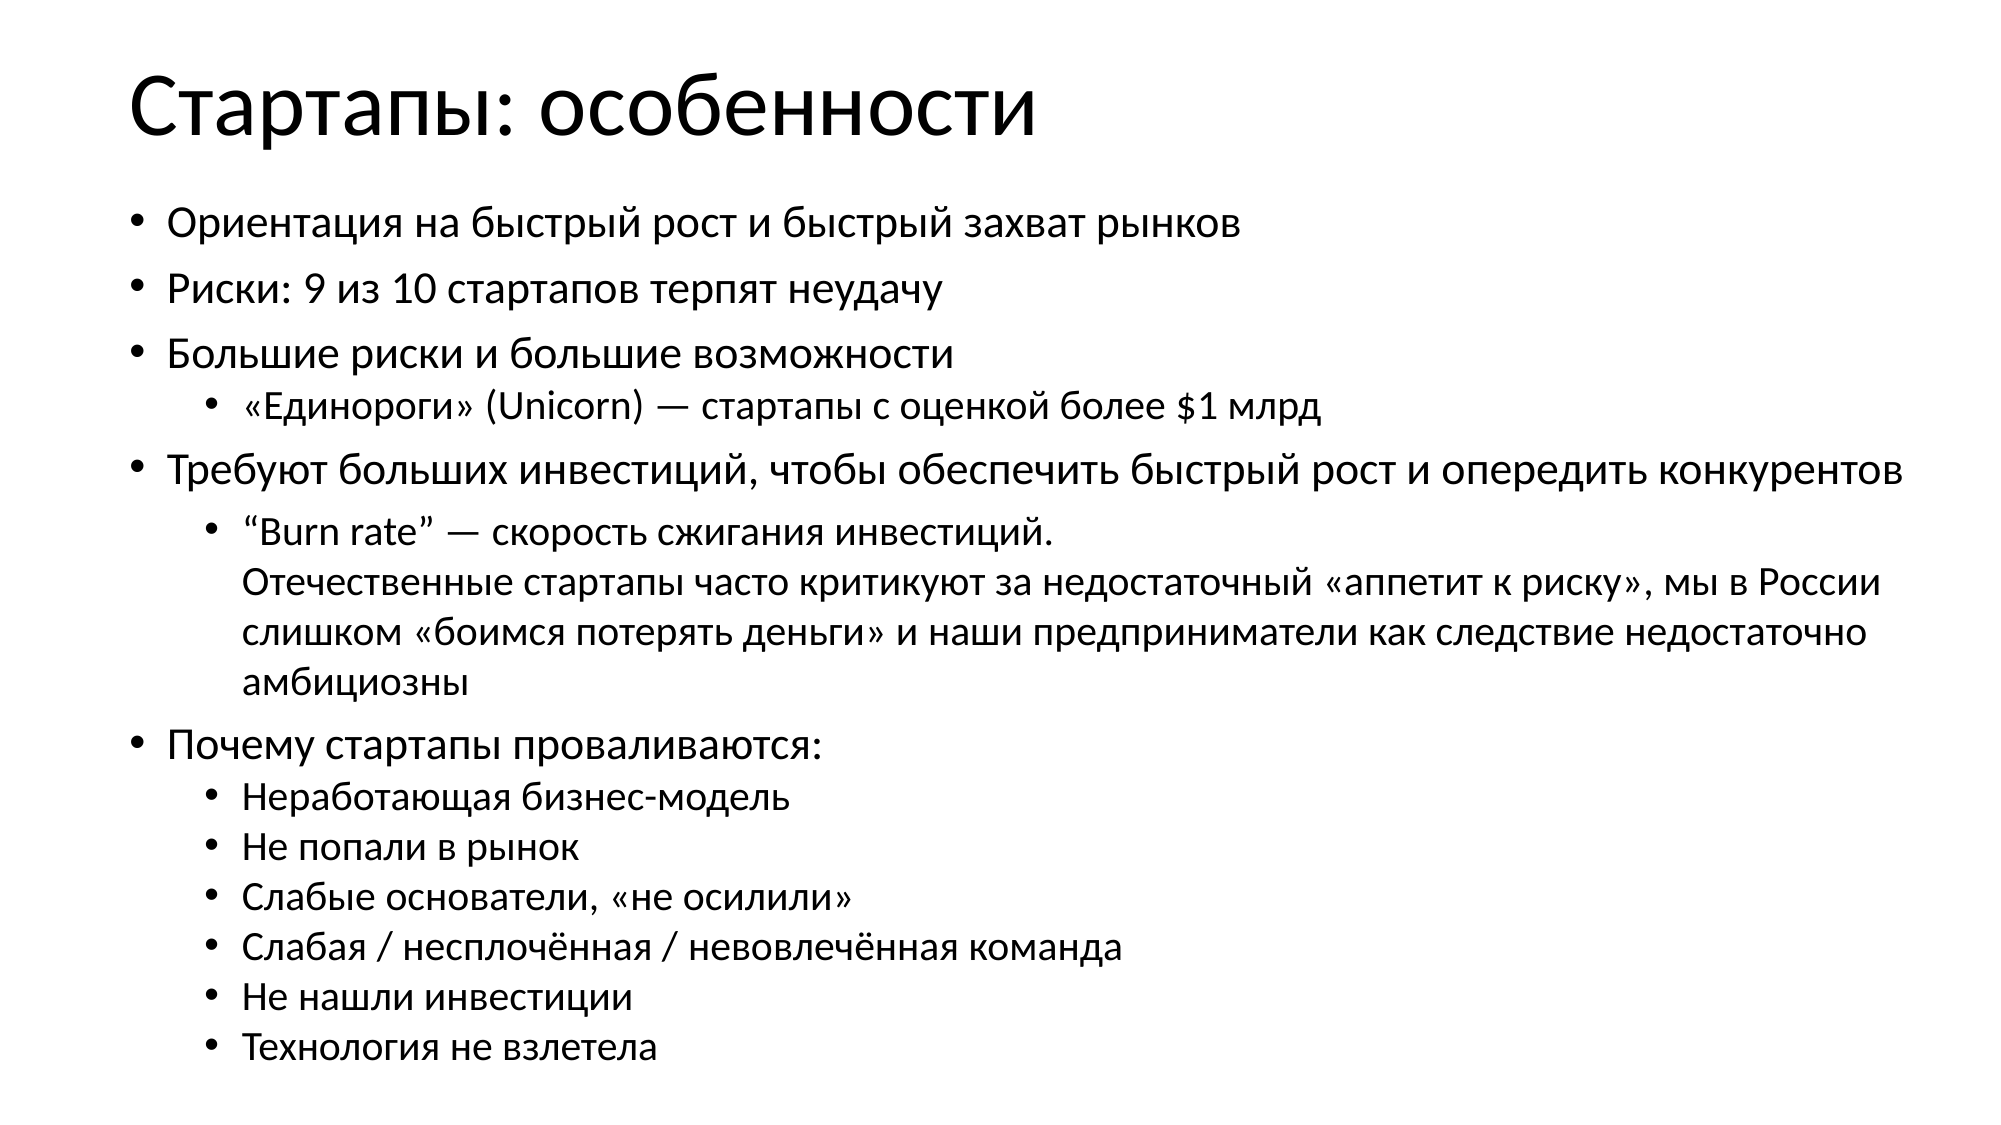

# Стартапы: особенности
Ориентация на быстрый рост и быстрый захват рынков
Риски: 9 из 10 стартапов терпят неудачу
Большие риски и большие возможности
«Единороги» (Unicorn) — стартапы с оценкой более $1 млрд
Требуют больших инвестиций, чтобы обеспечить быстрый рост и опередить конкурентов
“Burn rate” — скорость сжигания инвестиций.
Отечественные стартапы часто критикуют за недостаточный «аппетит к риску», мы в России слишком «боимся потерять деньги» и наши предприниматели как следствие недостаточно амбициозны
Почему стартапы проваливаются:
Неработающая бизнес-модель
Не попали в рынок
Слабые основатели, «не осилили»
Слабая / несплочённая / невовлечённая команда
Не нашли инвестиции
Технология не взлетела